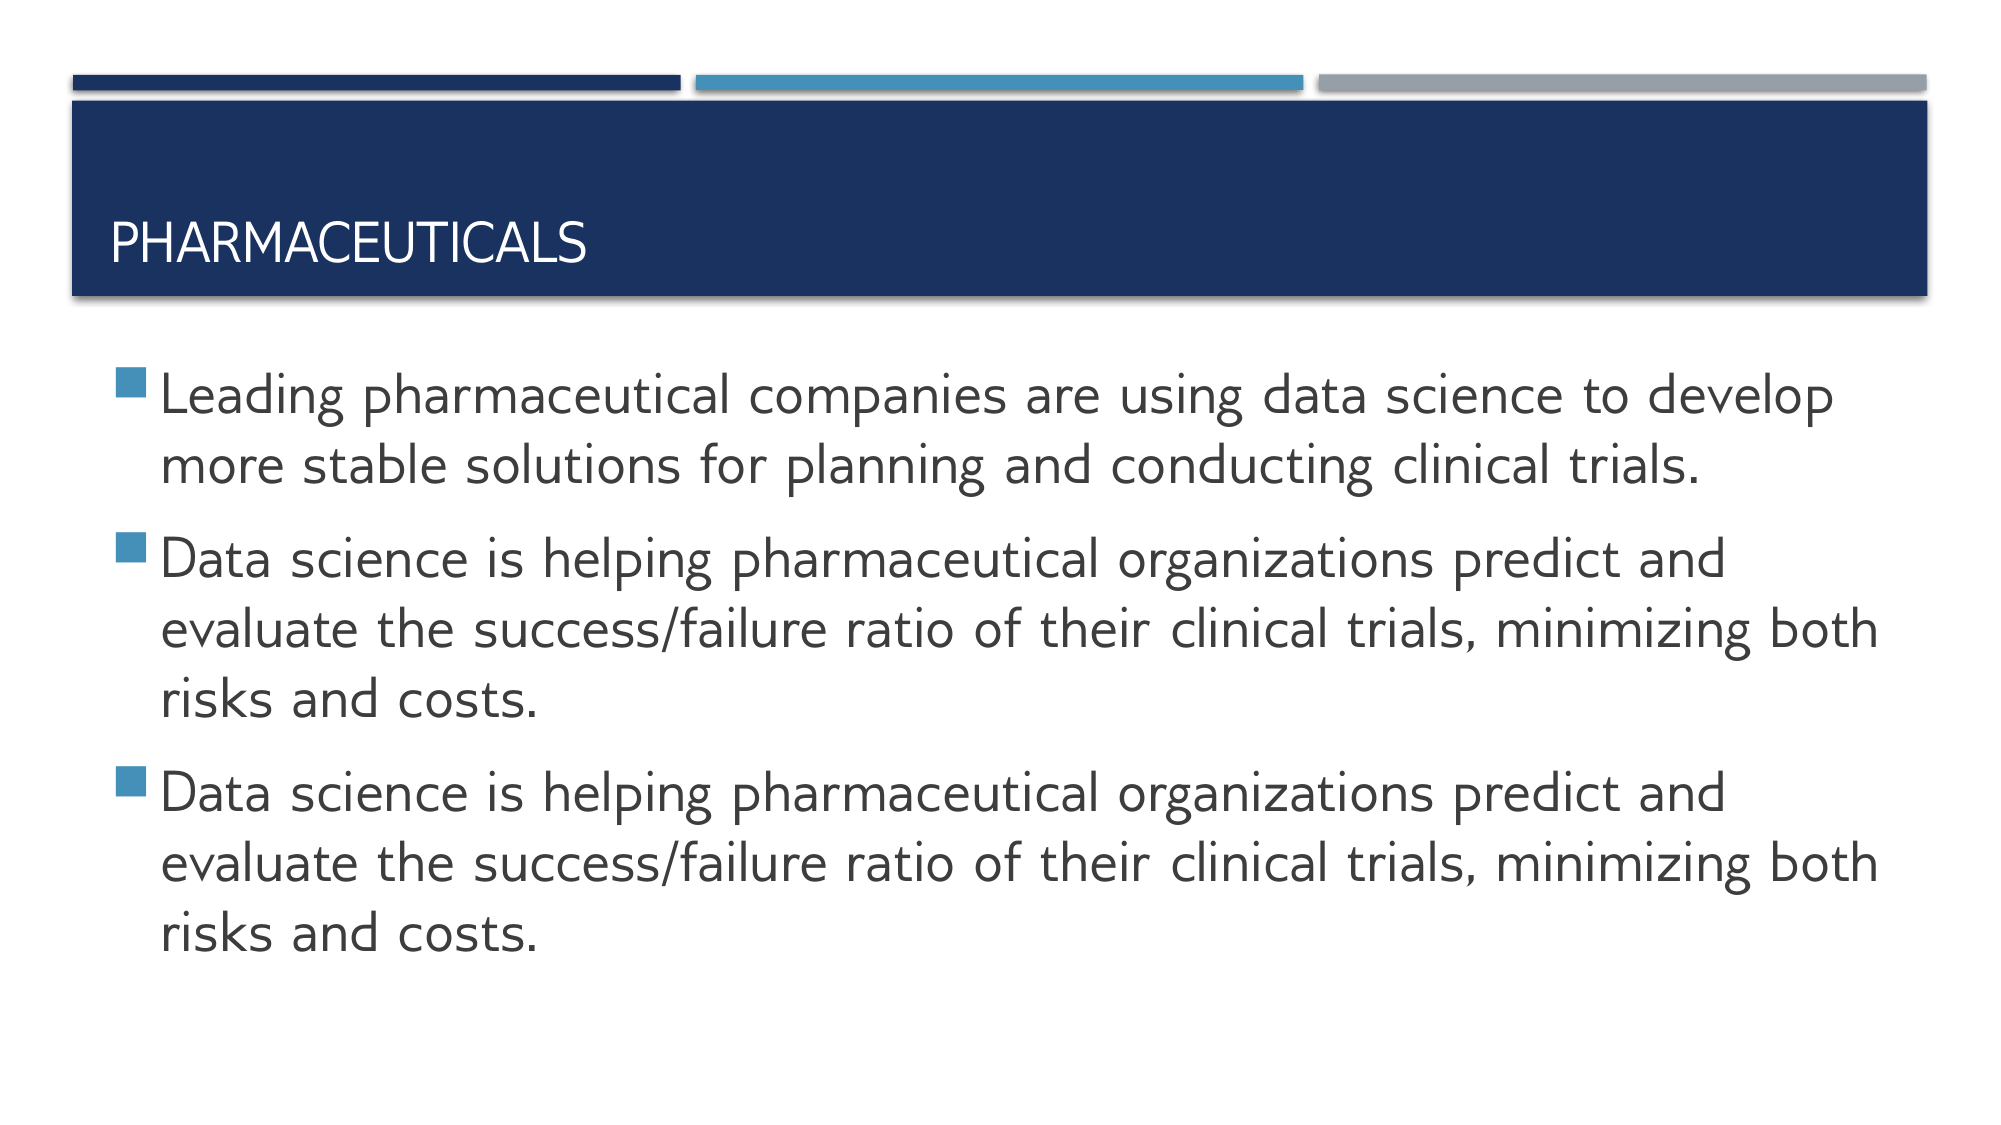

# pharmaceuticals
Leading pharmaceutical companies are using data science to develop more stable solutions for planning and conducting clinical trials.
Data science is helping pharmaceutical organizations predict and evaluate the success/failure ratio of their clinical trials, minimizing both risks and costs.
Data science is helping pharmaceutical organizations predict and evaluate the success/failure ratio of their clinical trials, minimizing both risks and costs.